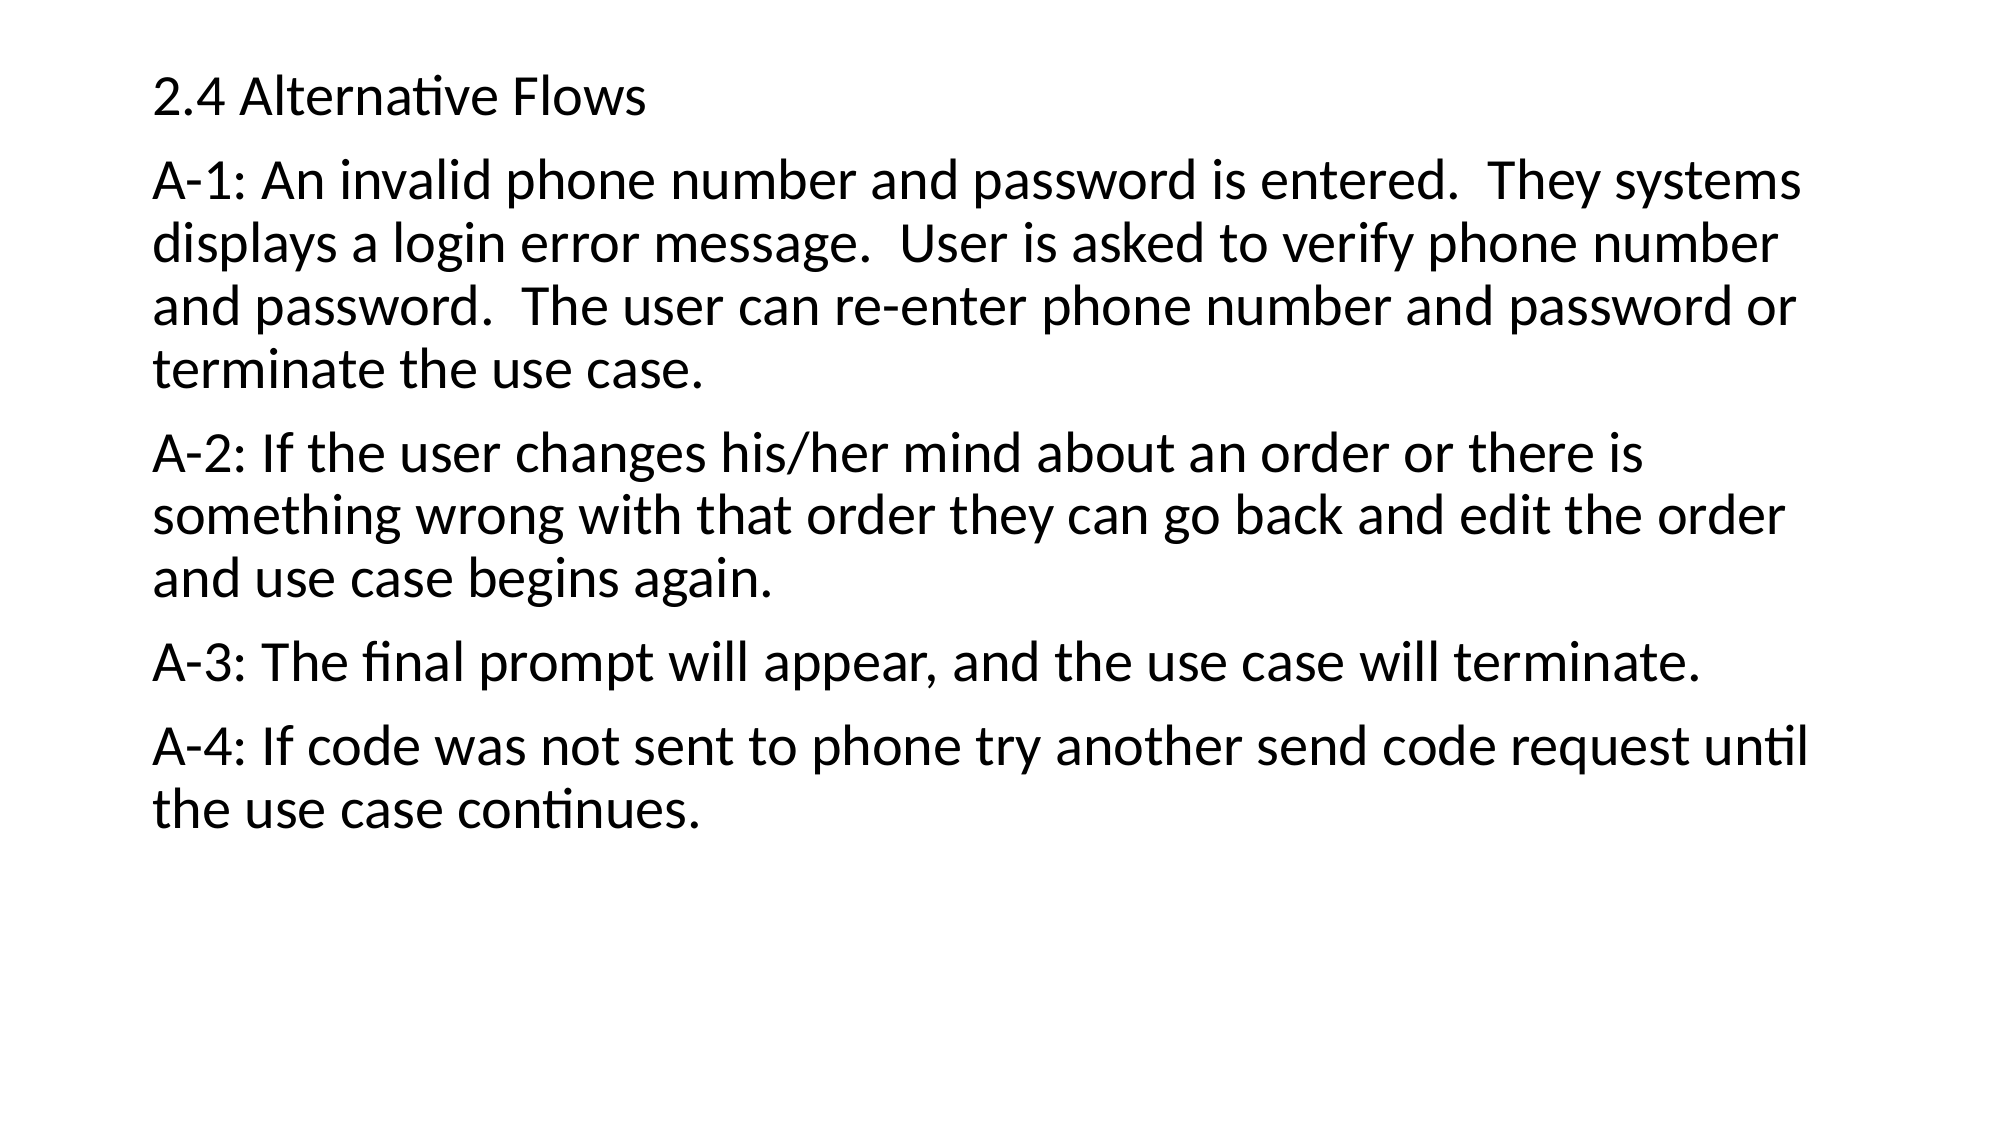

2.4 Alternative Flows
A-1: An invalid phone number and password is entered.  They systems displays a login error message.  User is asked to verify phone number and password.  The user can re-enter phone number and password or terminate the use case.
A-2: If the user changes his/her mind about an order or there is something wrong with that order they can go back and edit the order and use case begins again.
A-3: The final prompt will appear, and the use case will terminate.
A-4: If code was not sent to phone try another send code request until the use case continues.